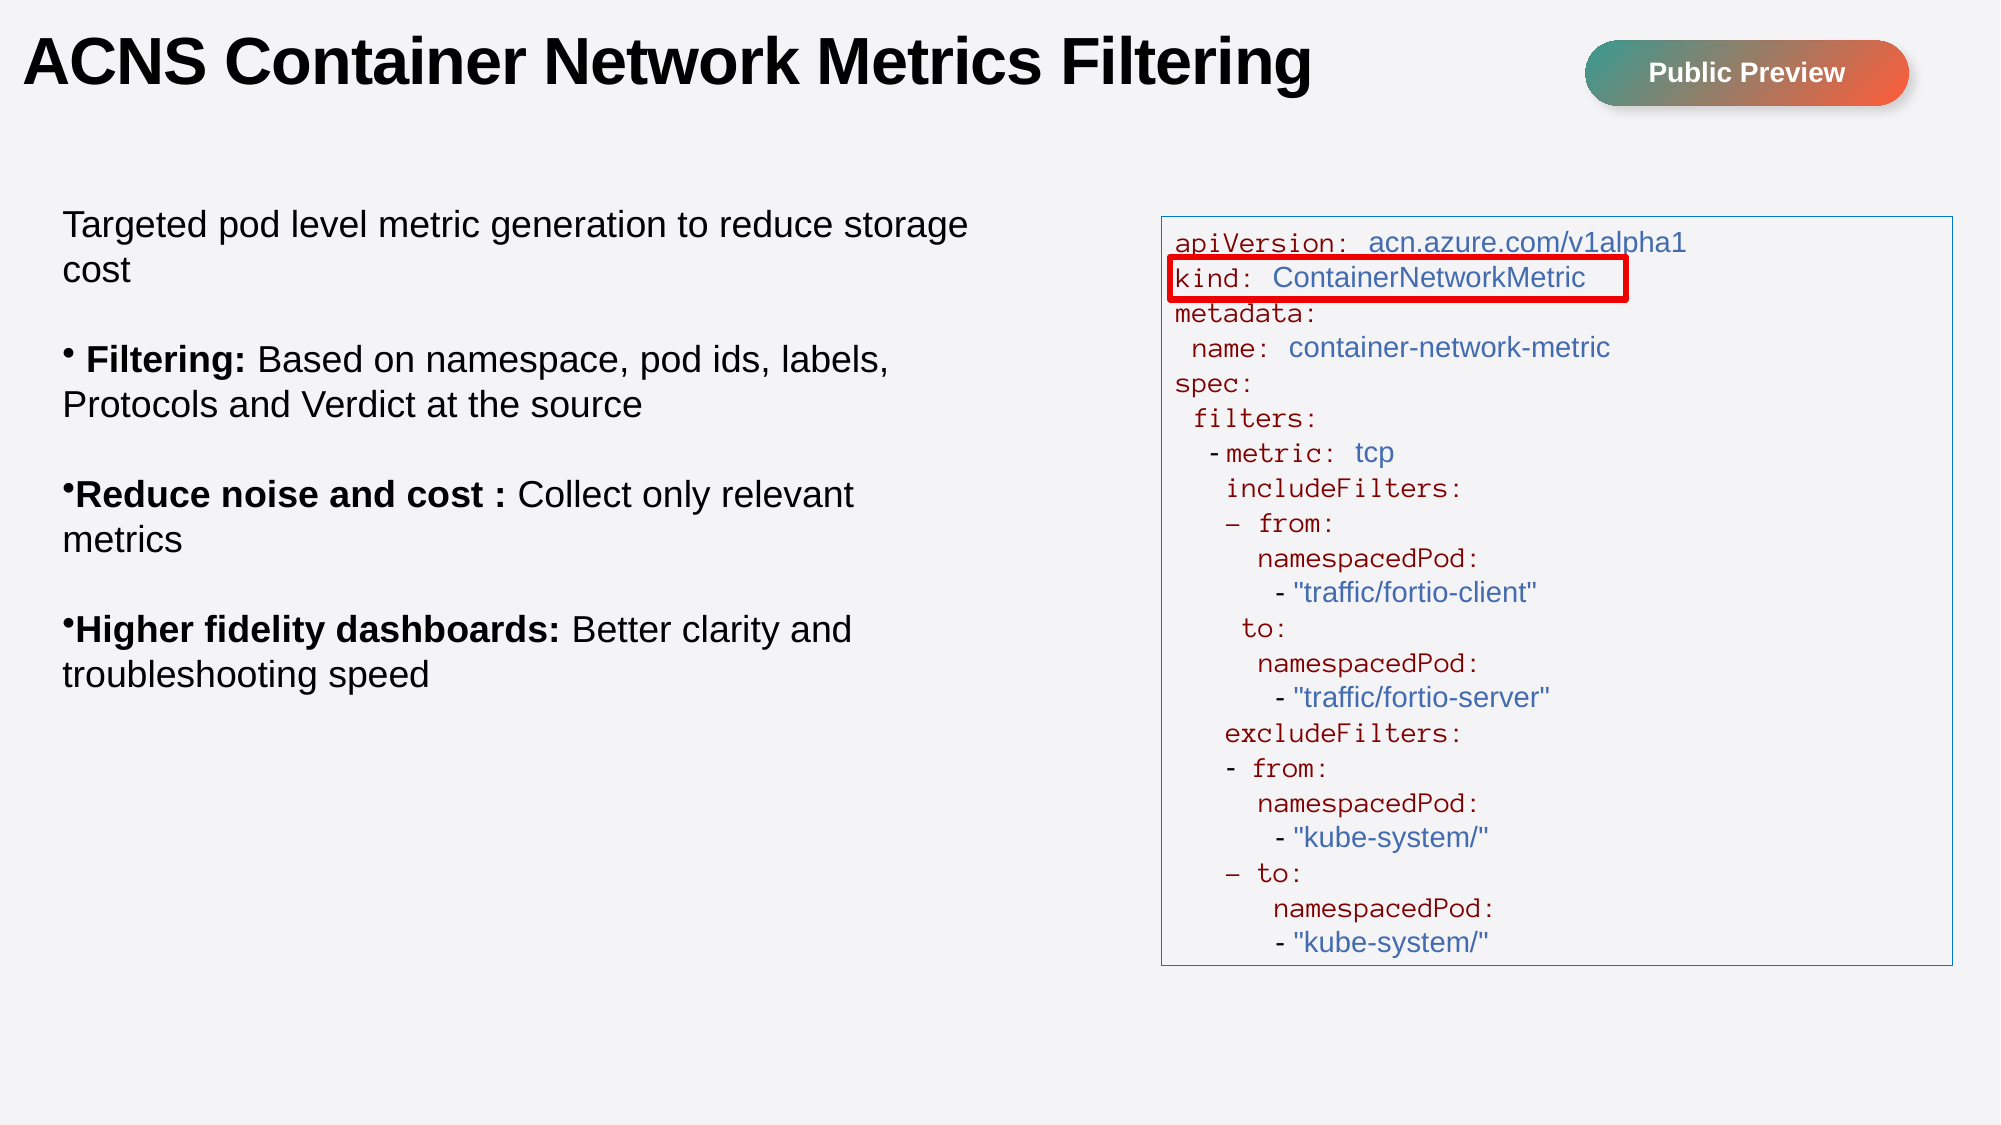

# ACNS Container Network Metrics Filtering
Public Preview
Targeted pod level metric generation to reduce storage cost

 Filtering: Based on namespace, pod ids, labels, Protocols and Verdict at the source

Reduce noise and cost : Collect only relevant metrics

Higher fidelity dashboards: Better clarity and troubleshooting speed

apiVersion: acn.azure.com/v1alpha1
kind: ContainerNetworkMetric
metadata:
  name: container-network-metric
spec:
  filters:
    - metric: tcp
      includeFilters:
      - from:
          namespacedPod:
            - "traffic/fortio-client"
        to:
          namespacedPod:
            - "traffic/fortio-server"
      excludeFilters:
      - from:
          namespacedPod:
            - "kube-system/"
      - to:
          namespacedPod:
            - "kube-system/"